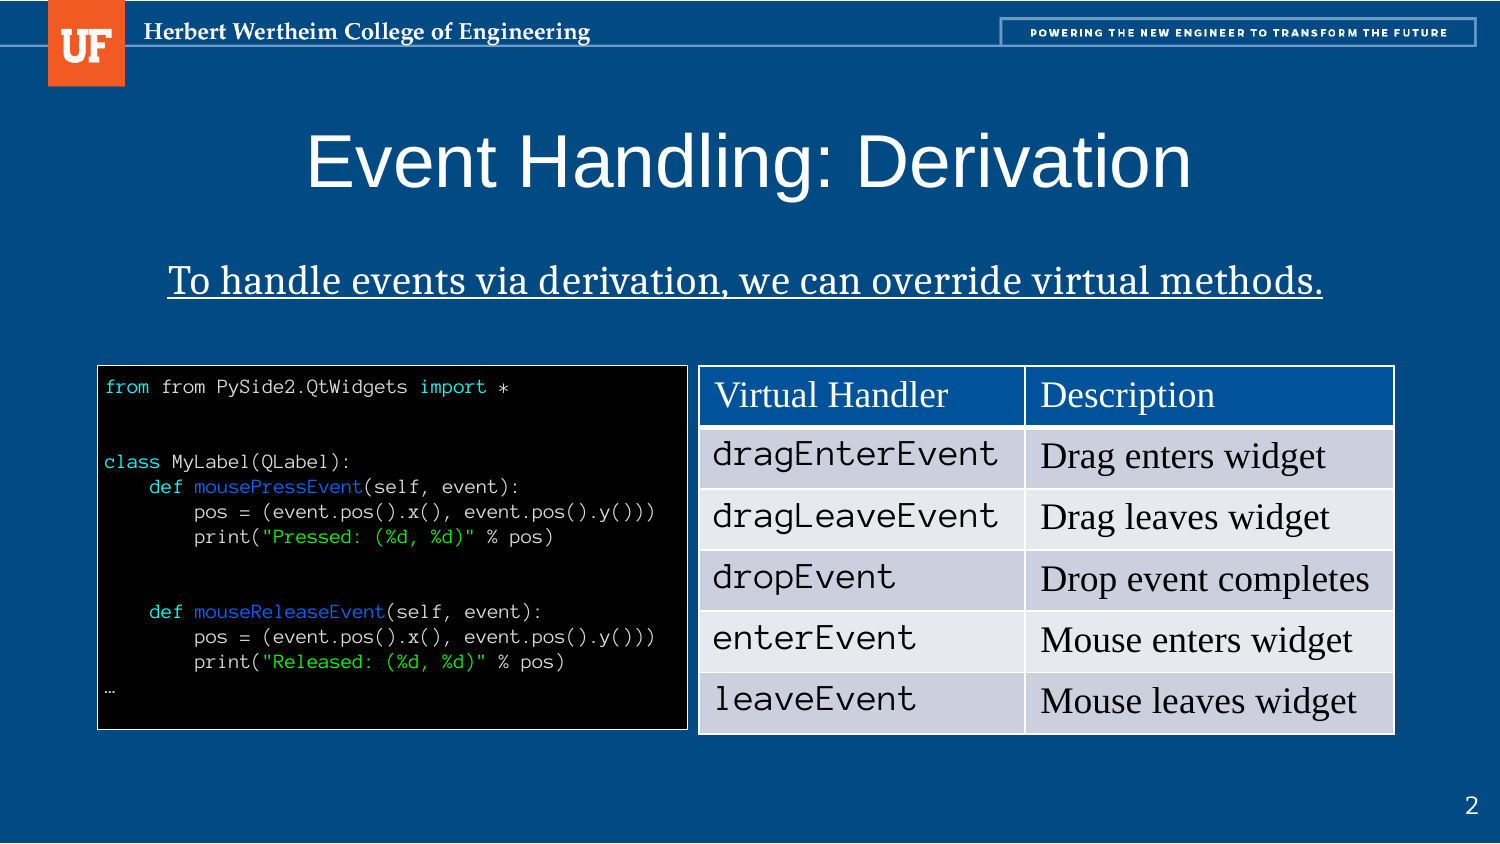

# Event Handling: Derivation
To handle events via derivation, we can override virtual methods.
from from PySide2.QtWidgets import *

class MyLabel(QLabel):
    def mousePressEvent(self, event):
        pos = (event.pos().x(), event.pos().y()))
        print("Pressed: (%d, %d)" % pos)

    def mouseReleaseEvent(self, event):
        pos = (event.pos().x(), event.pos().y()))
        print("Released: (%d, %d)" % pos)
…

| Virtual Handler | Description |
| --- | --- |
| dragEnterEvent | Drag enters widget |
| dragLeaveEvent | Drag leaves widget |
| dropEvent | Drop event completes |
| enterEvent | Mouse enters widget |
| leaveEvent | Mouse leaves widget |
2